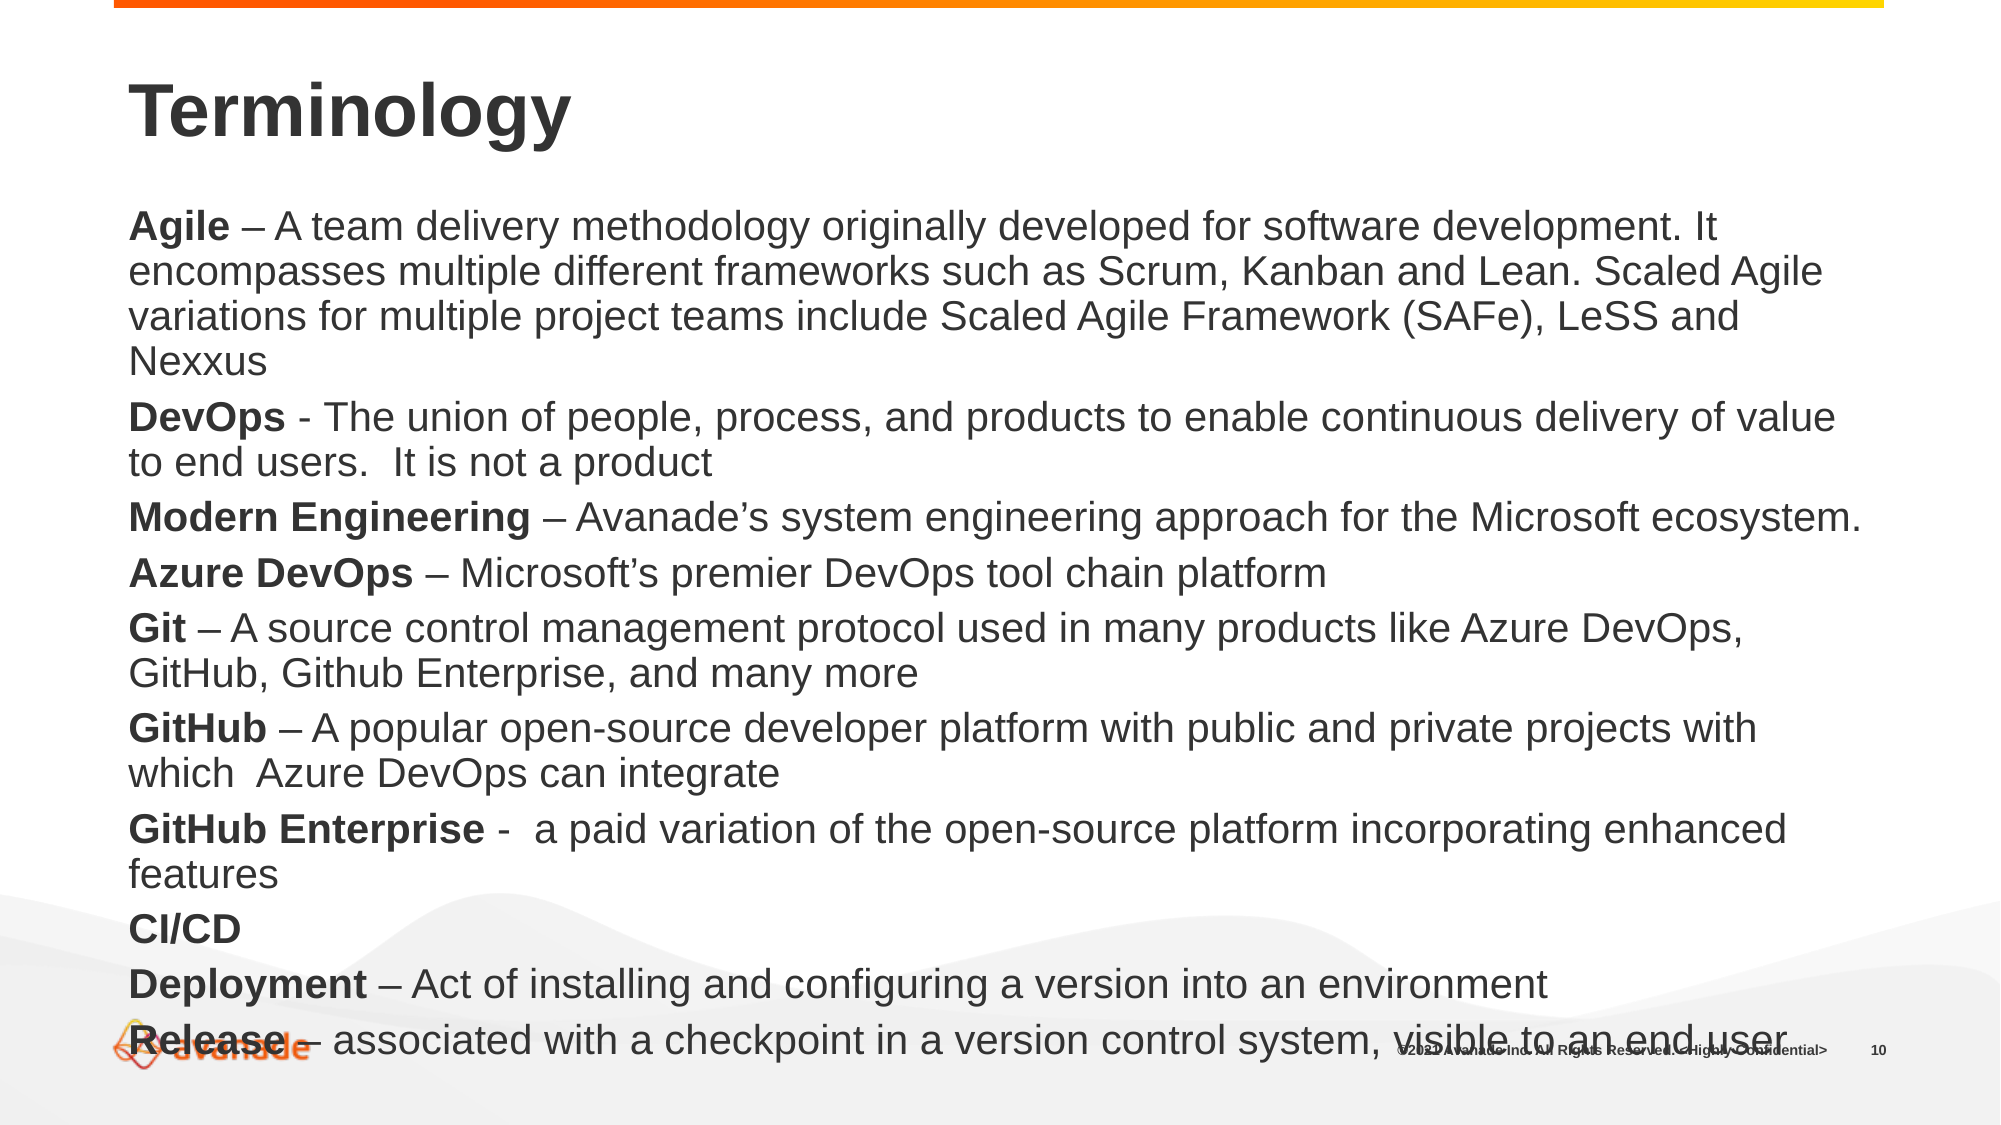

# Terminology
Agile – A team delivery methodology originally developed for software development. It encompasses multiple different frameworks such as Scrum, Kanban and Lean. Scaled Agile variations for multiple project teams include Scaled Agile Framework (SAFe), LeSS and Nexxus
DevOps - The union of people, process, and products to enable continuous delivery of value to end users.  It is not a product
Modern Engineering – Avanade’s system engineering approach for the Microsoft ecosystem.
Azure DevOps – Microsoft’s premier DevOps tool chain platform
Git – A source control management protocol used in many products like Azure DevOps, GitHub, Github Enterprise, and many more
GitHub – A popular open-source developer platform with public and private projects with which  Azure DevOps can integrate
GitHub Enterprise -  a paid variation of the open-source platform incorporating enhanced features
CI/CD
Deployment – Act of installing and configuring a version into an environment
Release – associated with a checkpoint in a version control system, visible to an end user